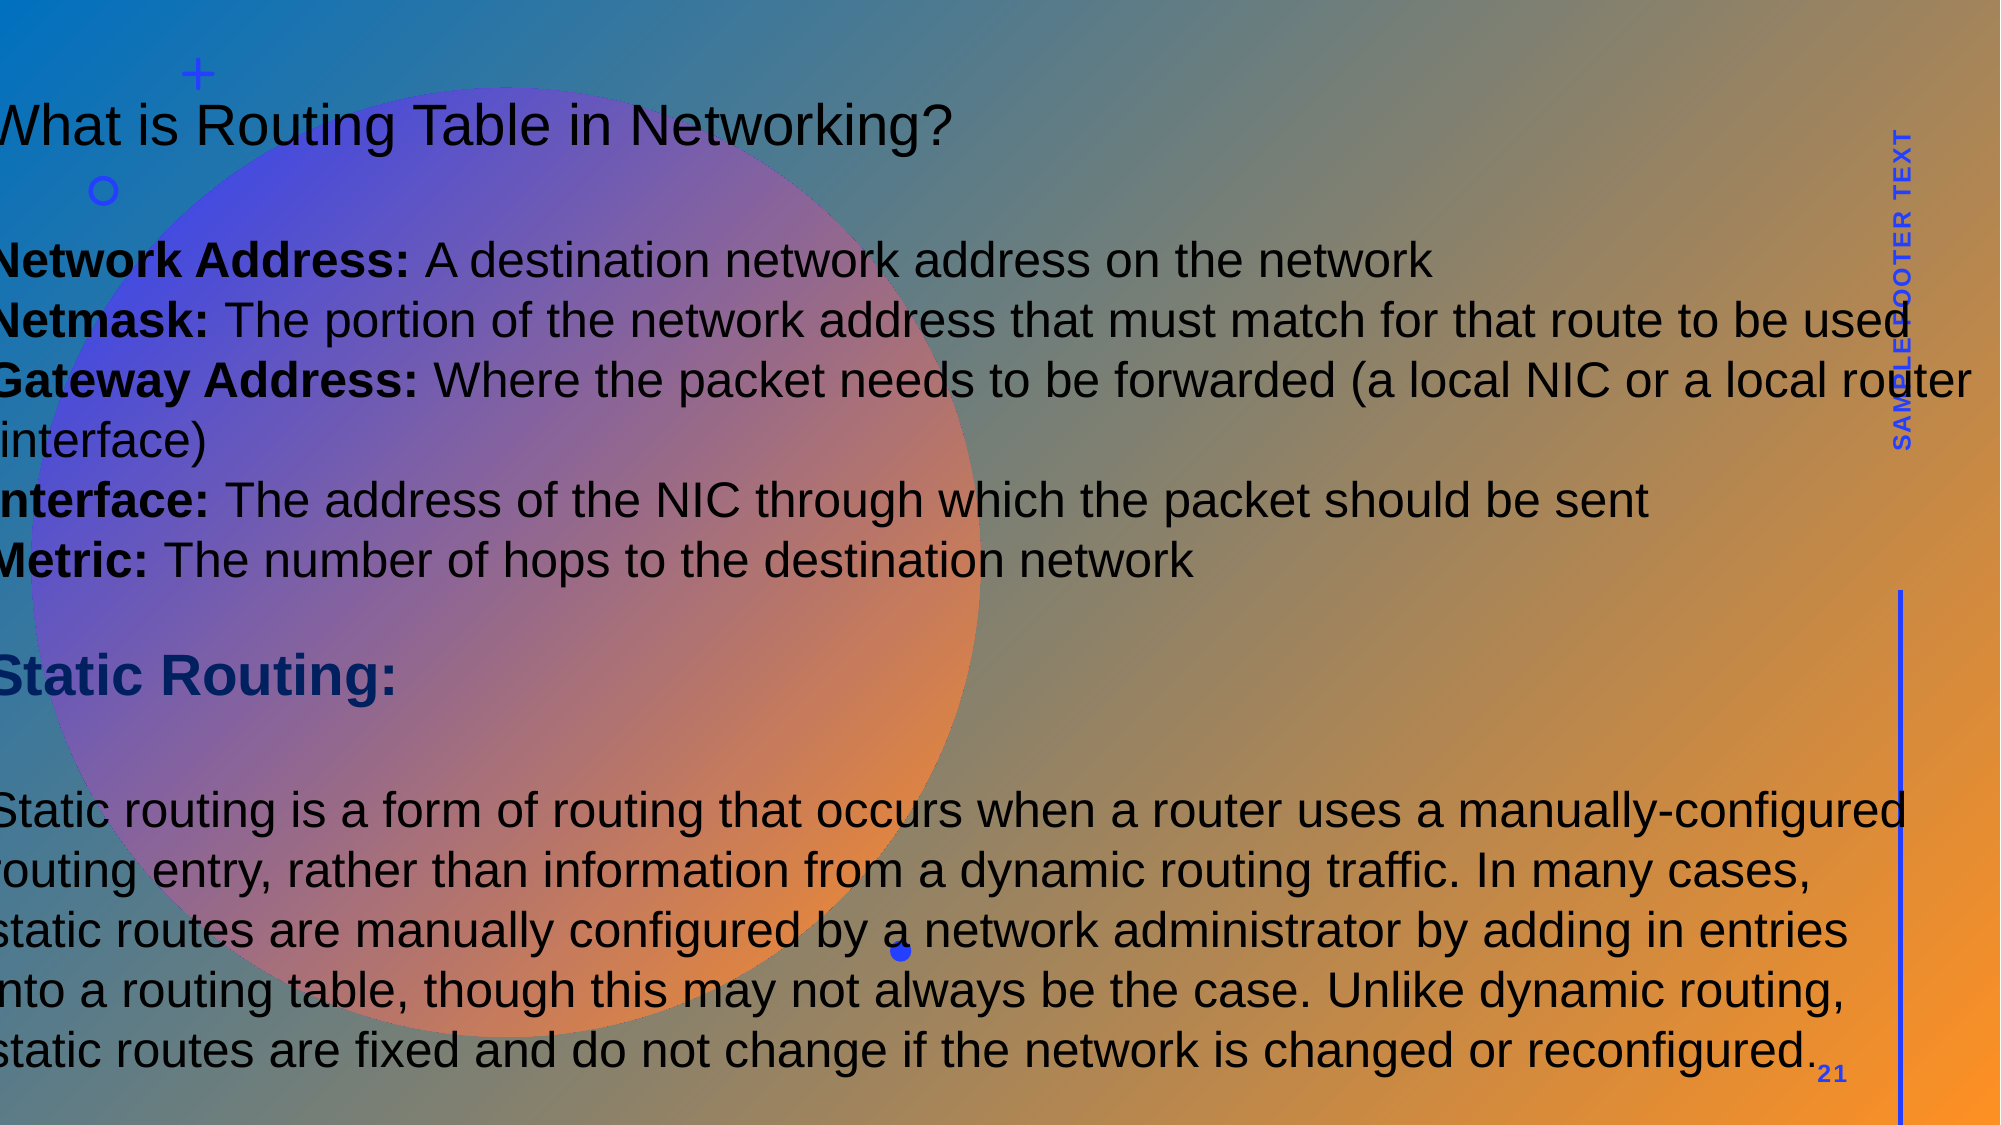

What is Routing Table in Networking?

Network Address: A destination network address on the network
Netmask: The portion of the network address that must match for that route to be used
Gateway Address: Where the packet needs to be forwarded (a local NIC or a local router
 interface)
Interface: The address of the NIC through which the packet should be sent
Metric: The number of hops to the destination network

Static Routing:

Static routing is a form of routing that occurs when a router uses a manually-configured
routing entry, rather than information from a dynamic routing traffic. In many cases,
static routes are manually configured by a network administrator by adding in entries
into a routing table, though this may not always be the case. Unlike dynamic routing,
static routes are fixed and do not change if the network is changed or reconfigured.

Sample Footer Text
21